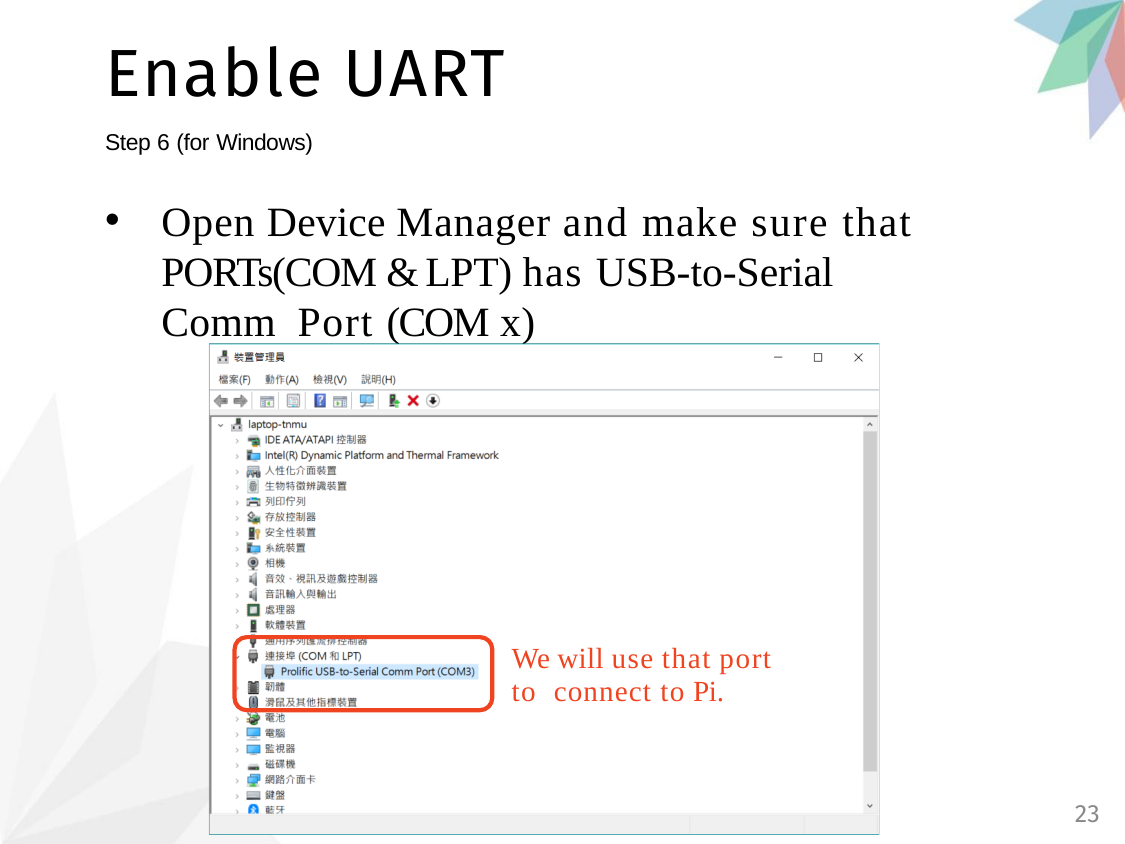

# Enable UART
Step 6 (for Windows)

Open Device Manager and make sure that  PORTs(COM & LPT) has USB-to-Serial Comm  Port (COM x)

We will use that port to  connect to Pi.

23